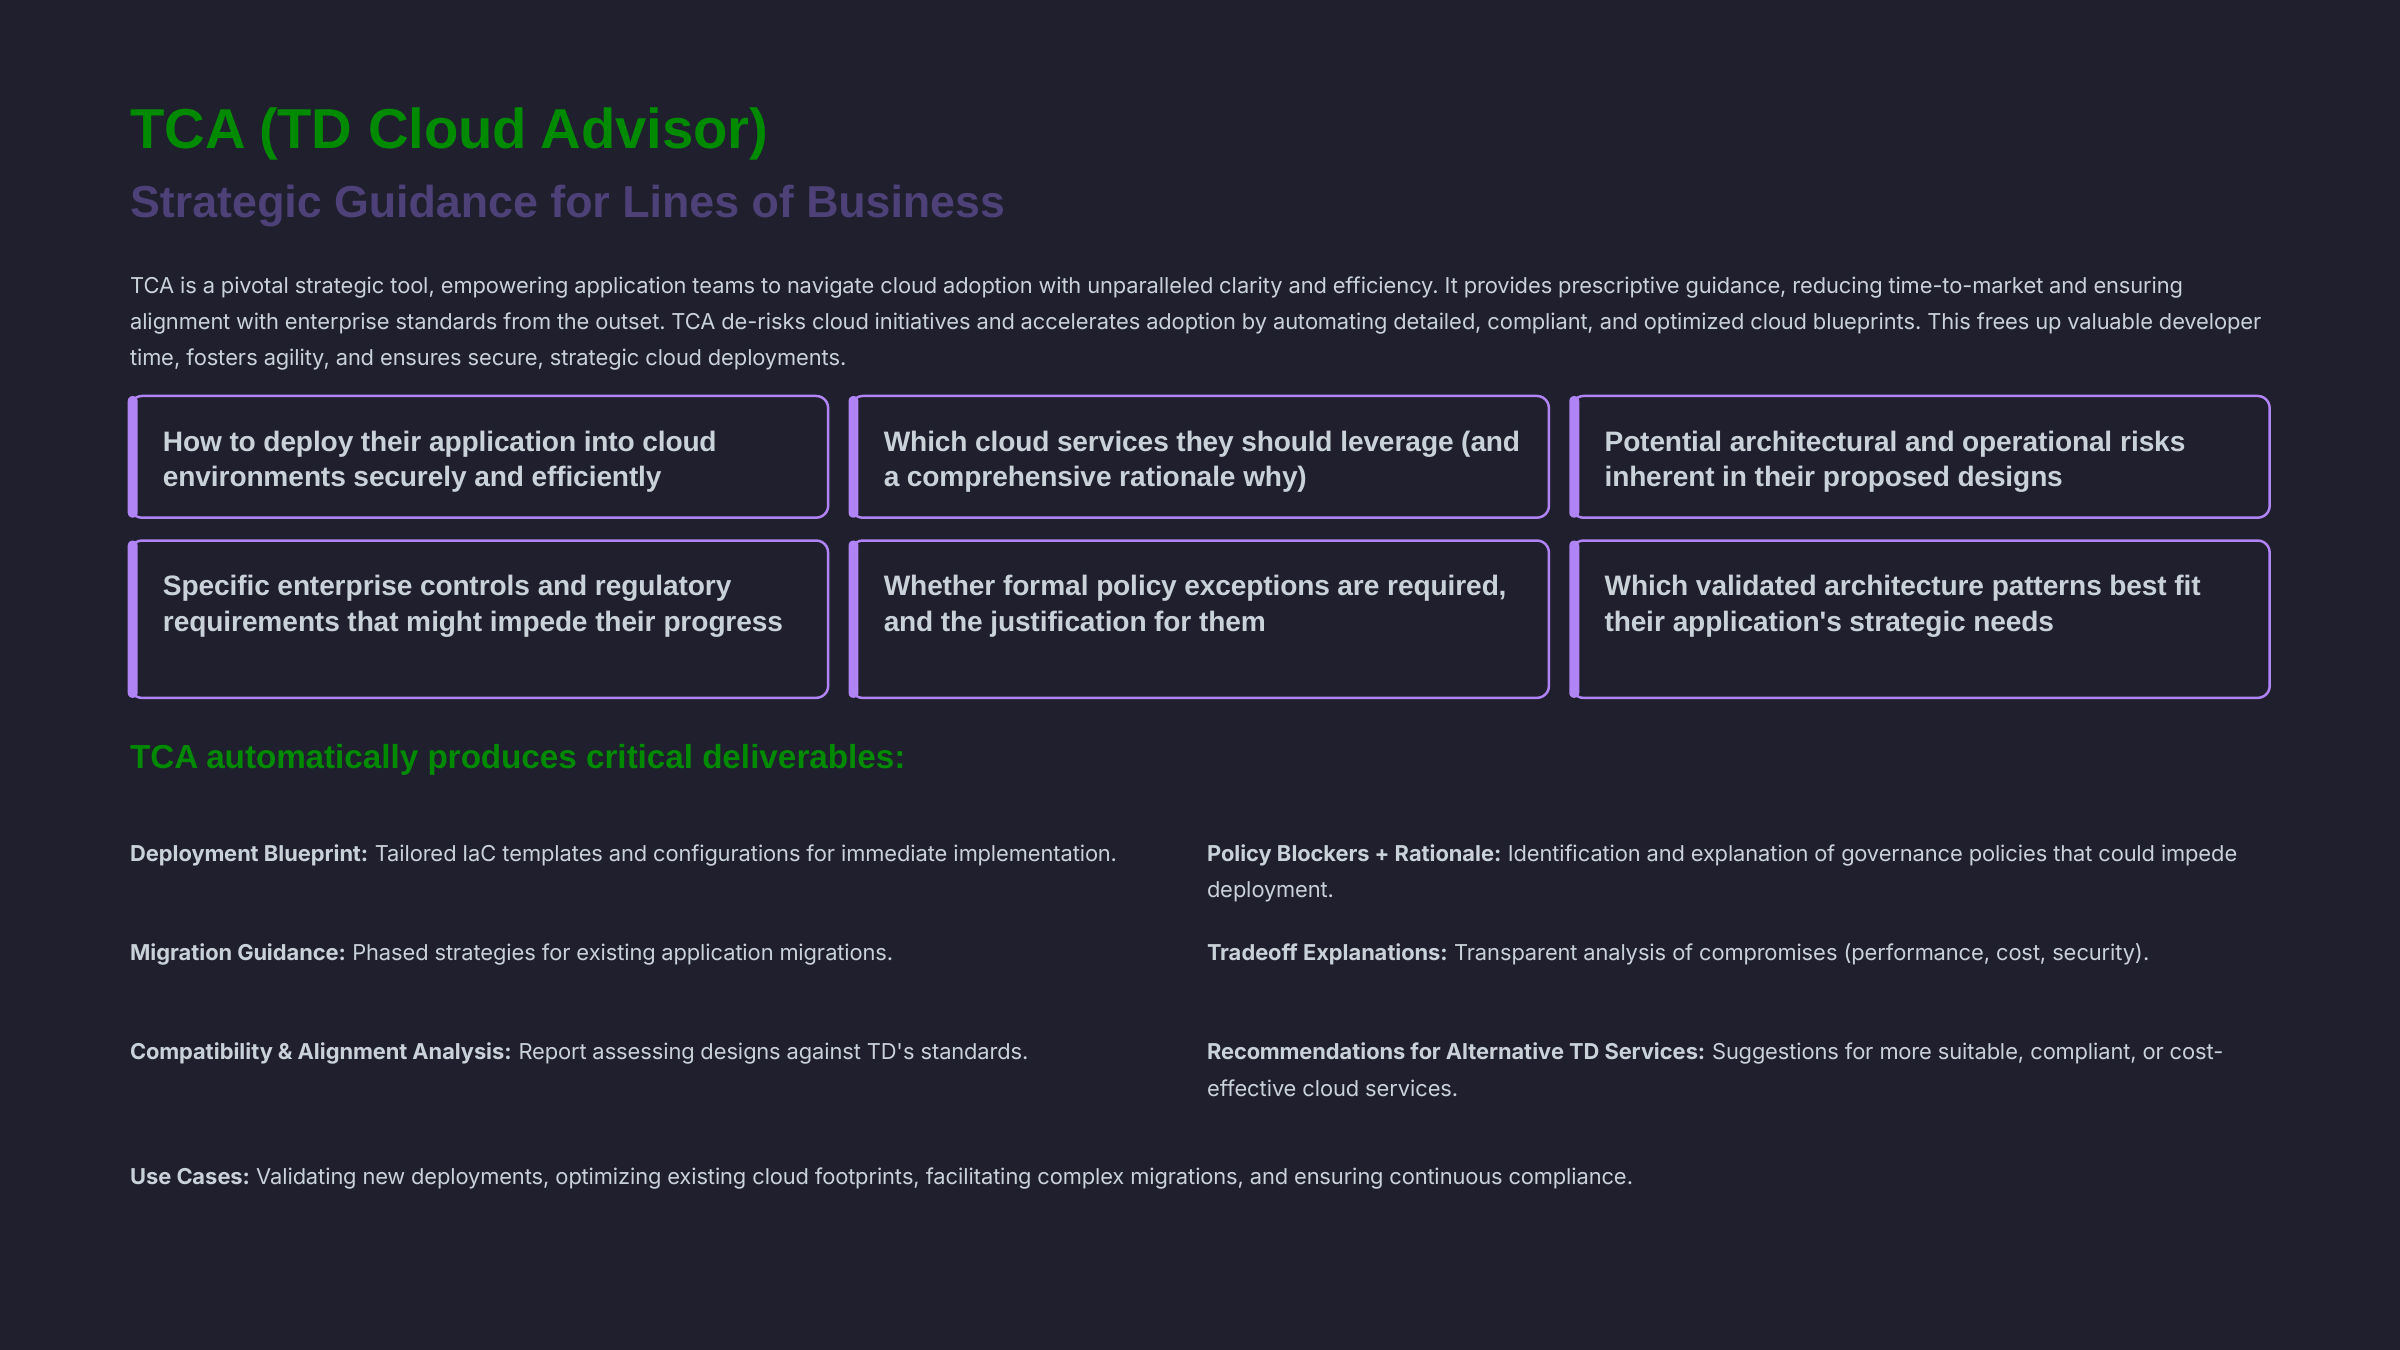

TCA (TD Cloud Advisor)
Strategic Guidance for Lines of Business
TCA is a pivotal strategic tool, empowering application teams to navigate cloud adoption with unparalleled clarity and efficiency. It provides prescriptive guidance, reducing time-to-market and ensuring alignment with enterprise standards from the outset. TCA de-risks cloud initiatives and accelerates adoption by automating detailed, compliant, and optimized cloud blueprints. This frees up valuable developer time, fosters agility, and ensures secure, strategic cloud deployments.

How to deploy their application into cloud environments securely and efficiently
Which cloud services they should leverage (and a comprehensive rationale why)
Potential architectural and operational risks inherent in their proposed designs

Specific enterprise controls and regulatory requirements that might impede their progress
Whether formal policy exceptions are required, and the justification for them
Which validated architecture patterns best fit their application's strategic needs
TCA automatically produces critical deliverables:
Deployment Blueprint: Tailored IaC templates and configurations for immediate implementation.
Policy Blockers + Rationale: Identification and explanation of governance policies that could impede deployment.
Migration Guidance: Phased strategies for existing application migrations.
Tradeoff Explanations: Transparent analysis of compromises (performance, cost, security).
Compatibility & Alignment Analysis: Report assessing designs against TD's standards.
Recommendations for Alternative TD Services: Suggestions for more suitable, compliant, or cost-effective cloud services.
Use Cases: Validating new deployments, optimizing existing cloud footprints, facilitating complex migrations, and ensuring continuous compliance.